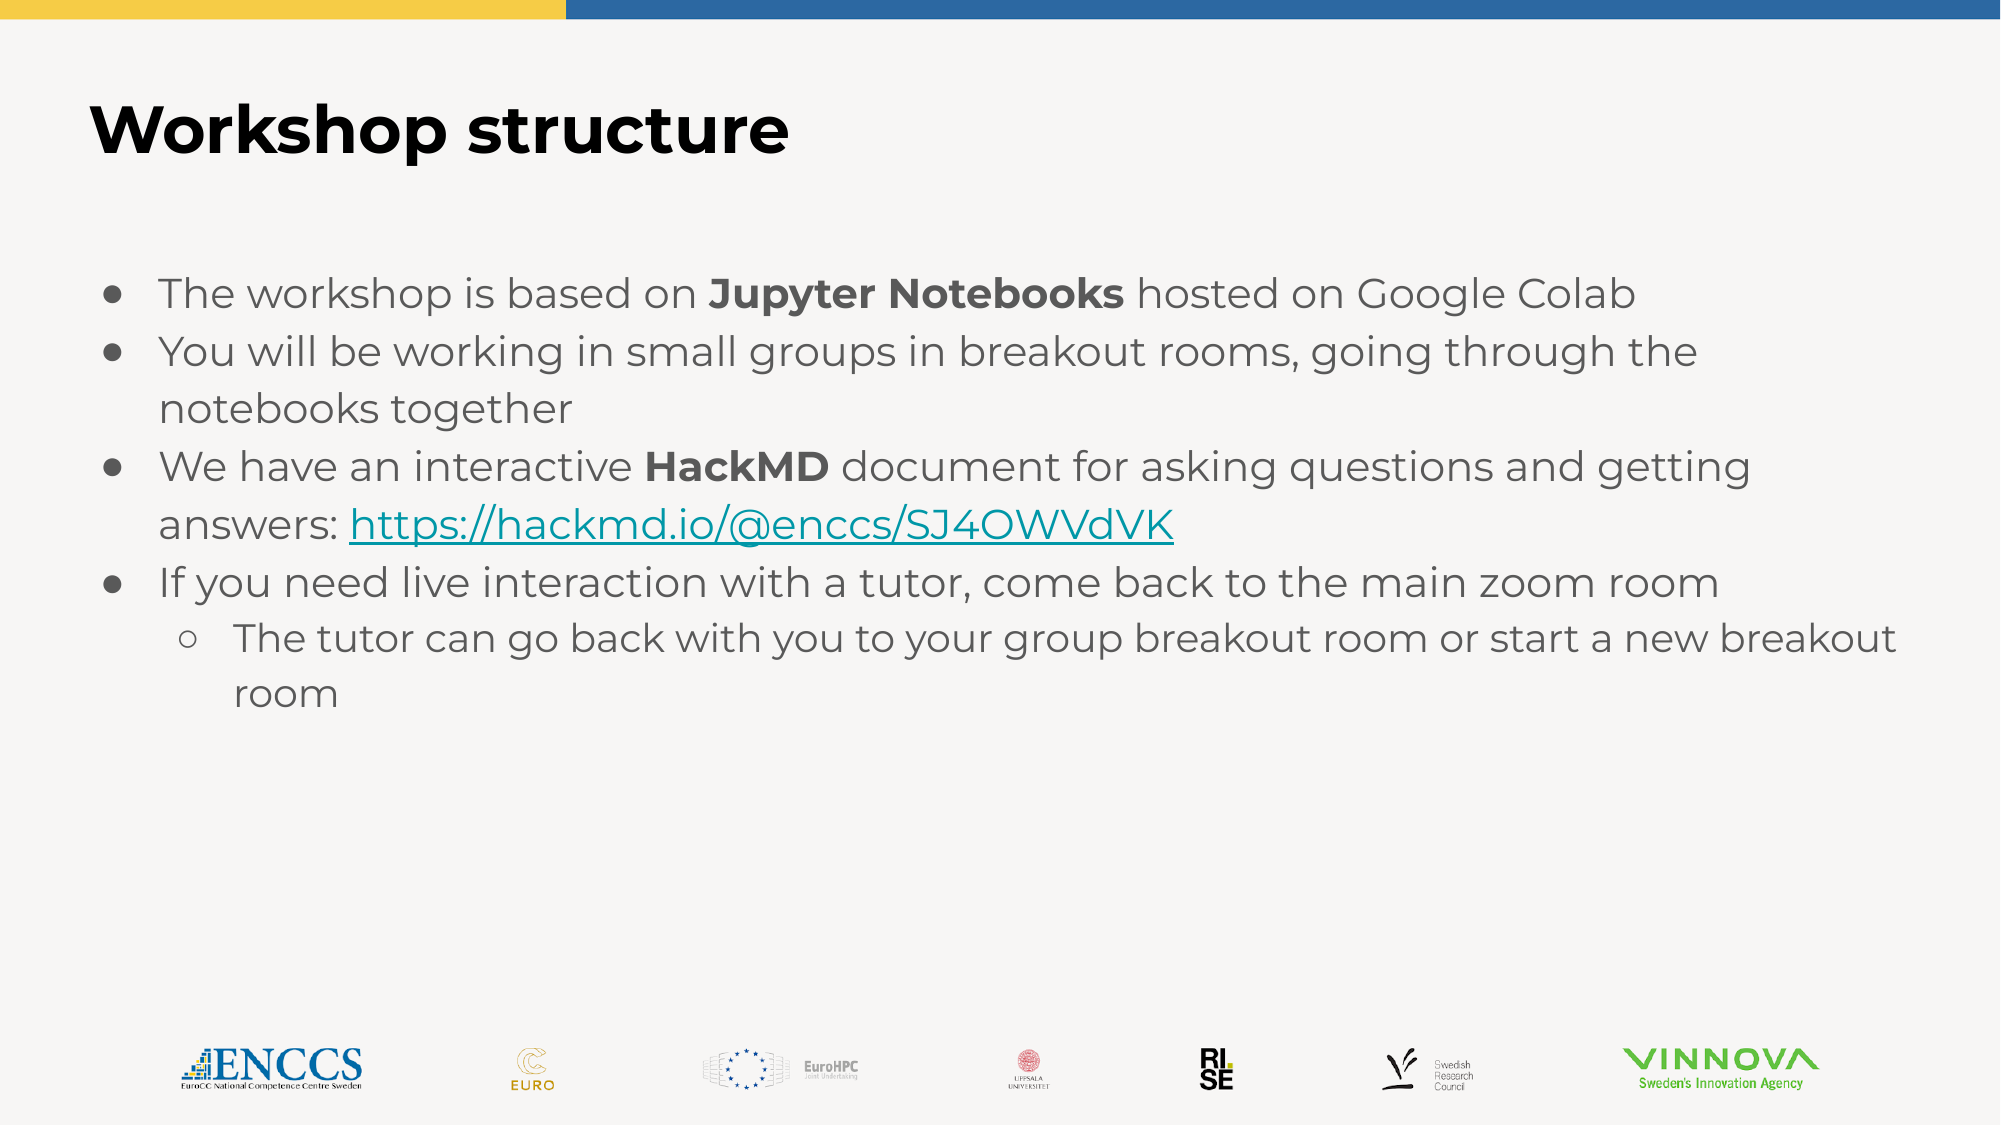

Workshop structure
The workshop is based on Jupyter Notebooks hosted on Google Colab
You will be working in small groups in breakout rooms, going through the notebooks together
We have an interactive HackMD document for asking questions and getting answers: https://hackmd.io/@enccs/SJ4OWVdVK
If you need live interaction with a tutor, come back to the main zoom room
The tutor can go back with you to your group breakout room or start a new breakout room